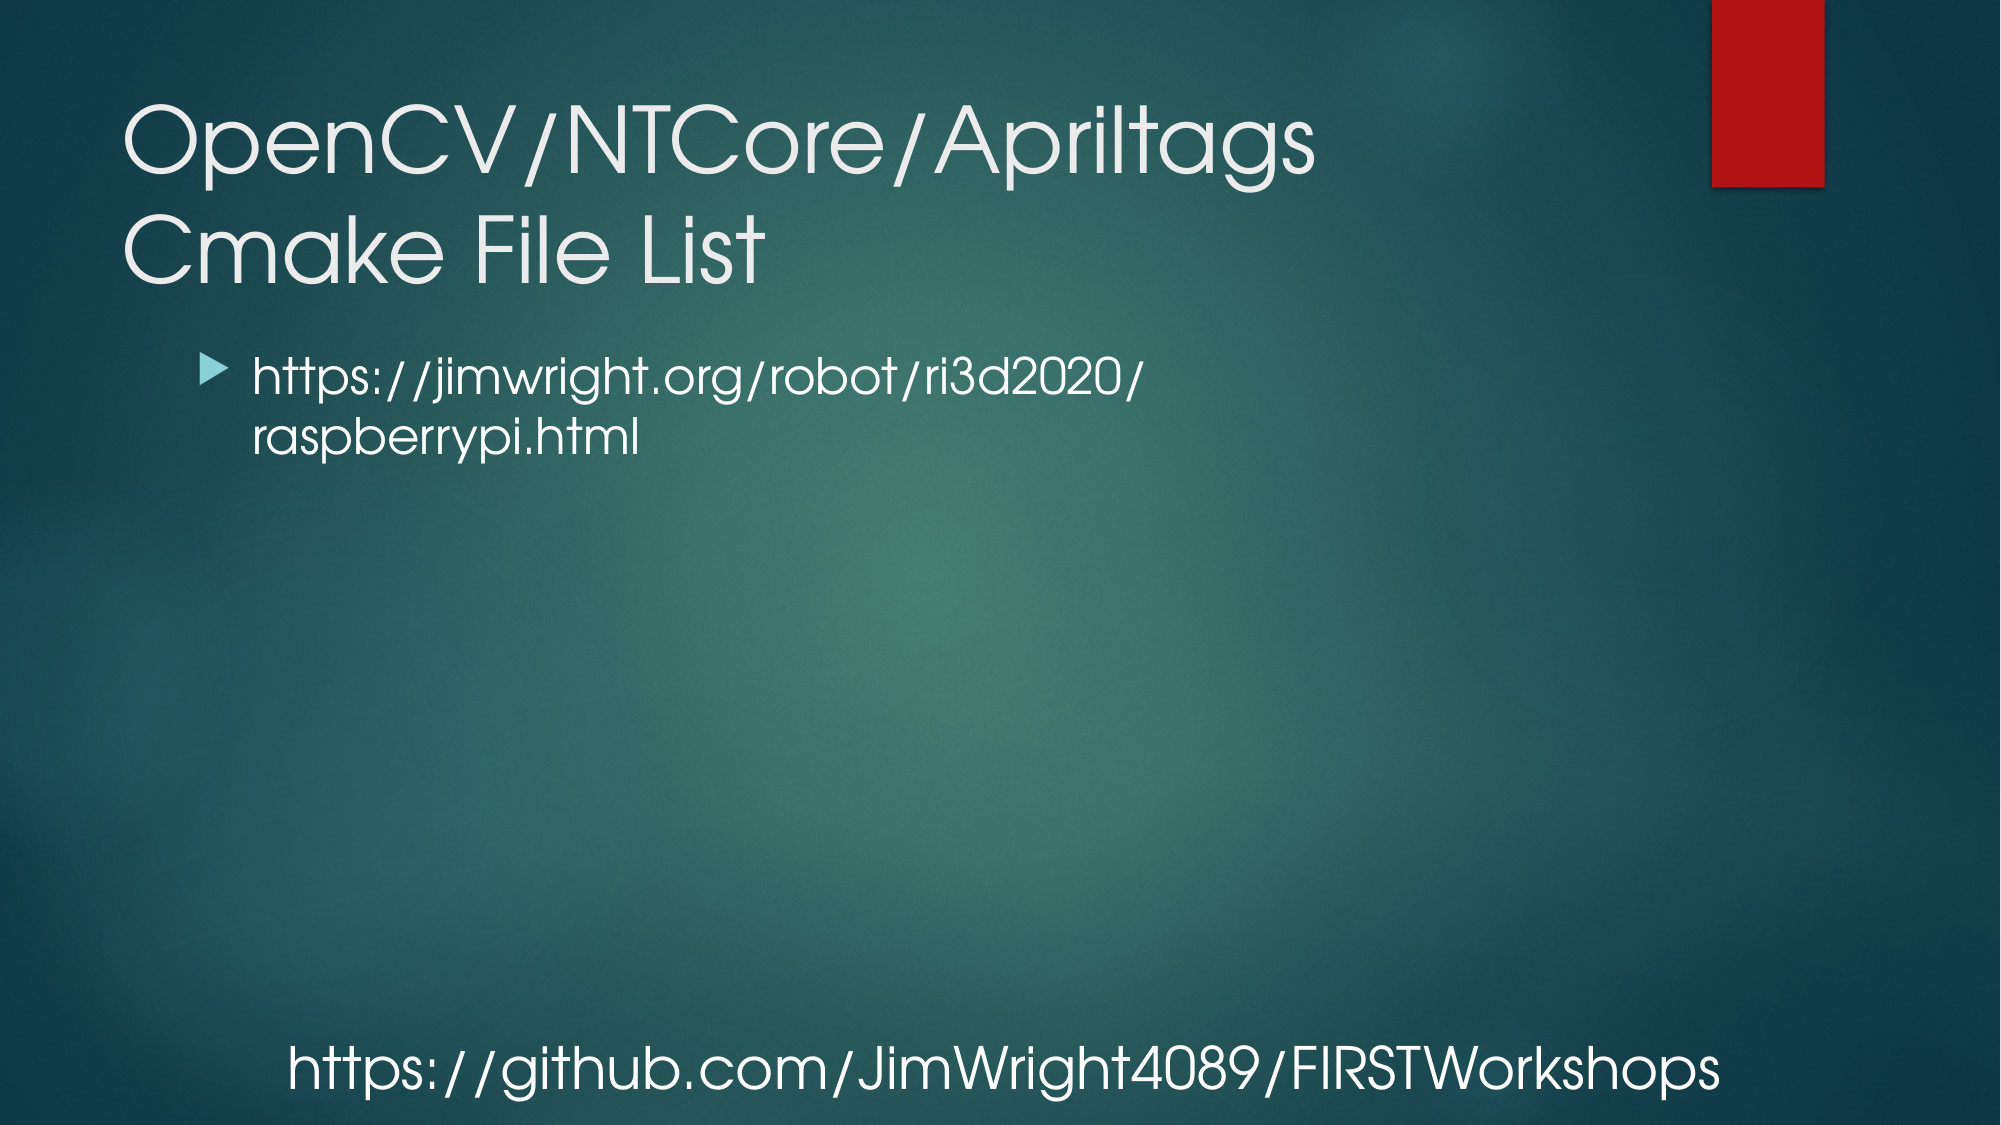

# OpenCV/NTCore/Apriltags Cmake File List
https://jimwright.org/robot/ri3d2020/raspberrypi.html

https://github.com/JimWright4089/FIRSTWorkshops